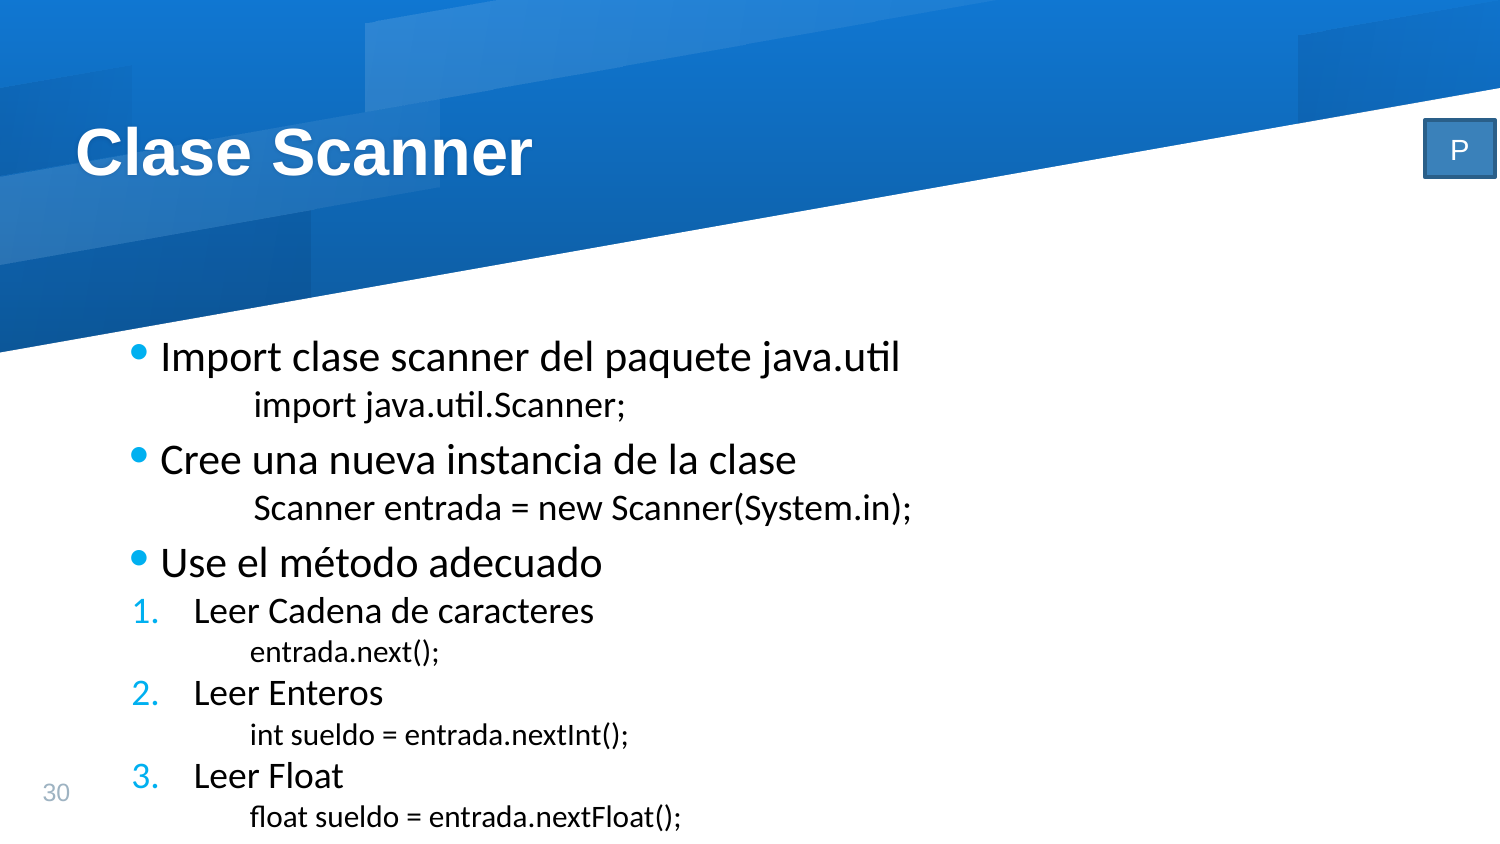

# Clase Scanner
P
Import clase scanner del paquete java.util
                     import java.util.Scanner;
Cree una nueva instancia de la clase
                     Scanner entrada = new Scanner(System.in);
Use el método adecuado
Leer Cadena de caracteres
entrada.next();
Leer Enteros
int sueldo = entrada.nextInt();
Leer Float
float sueldo = entrada.nextFloat();
30